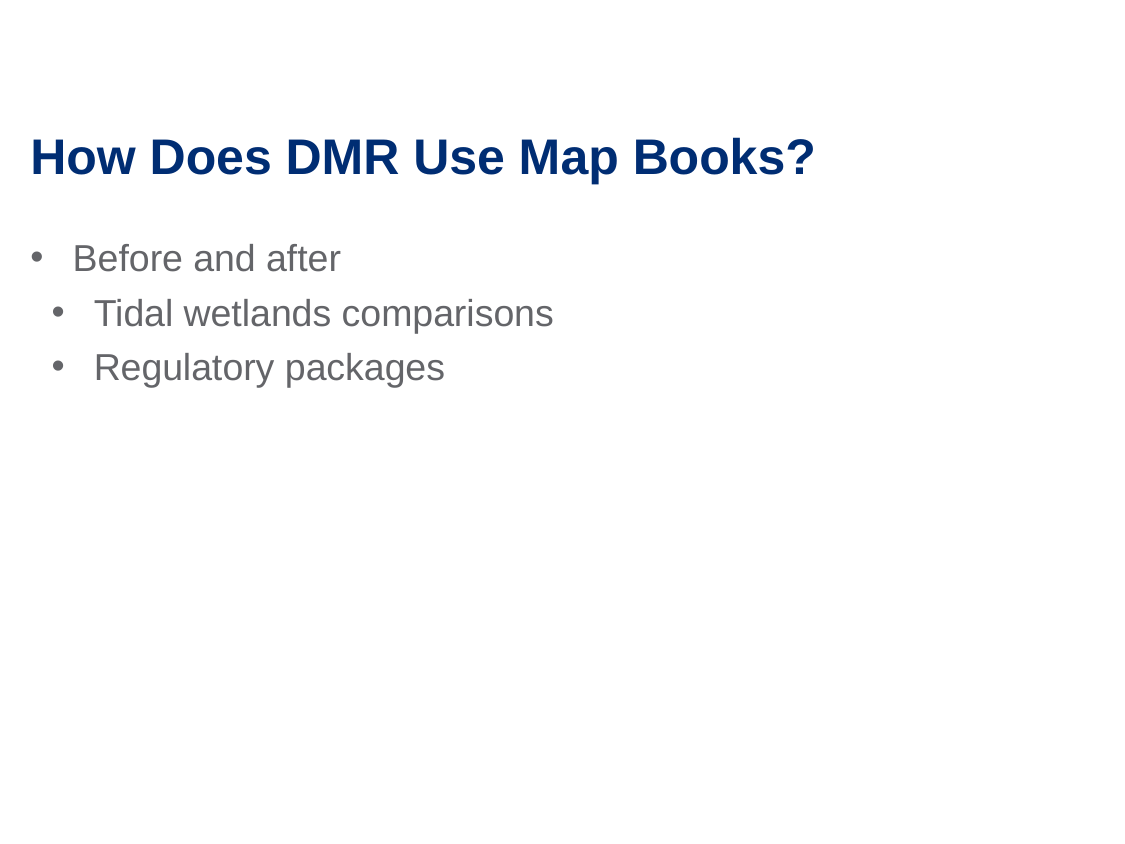

# How Does DMR Use Map Books?
Before and after
Tidal wetlands comparisons
Regulatory packages